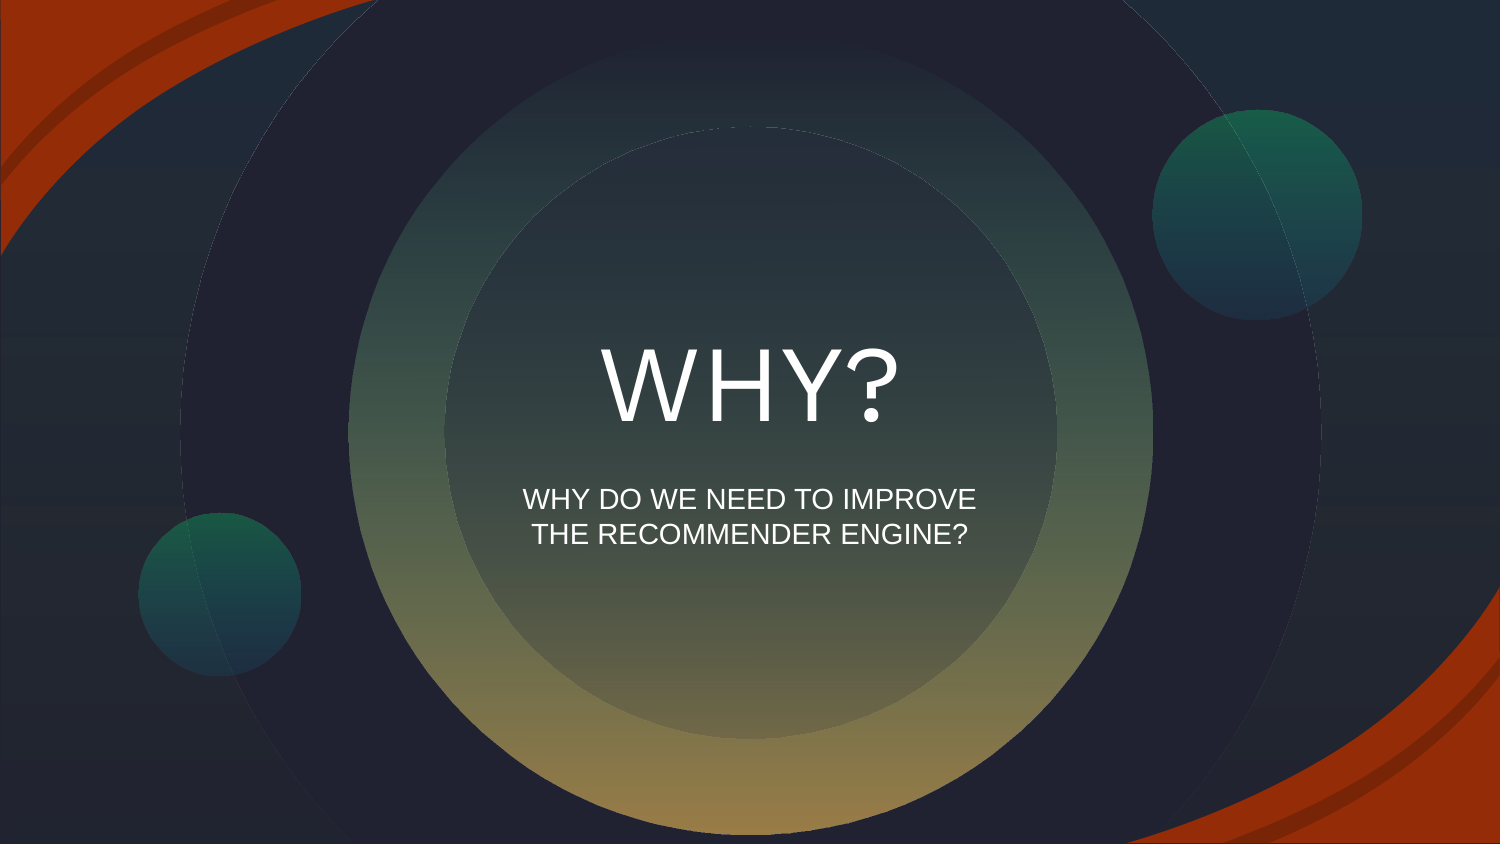

# WHY?
WHY DO WE NEED TO IMPROVE THE RECOMMENDER ENGINE?